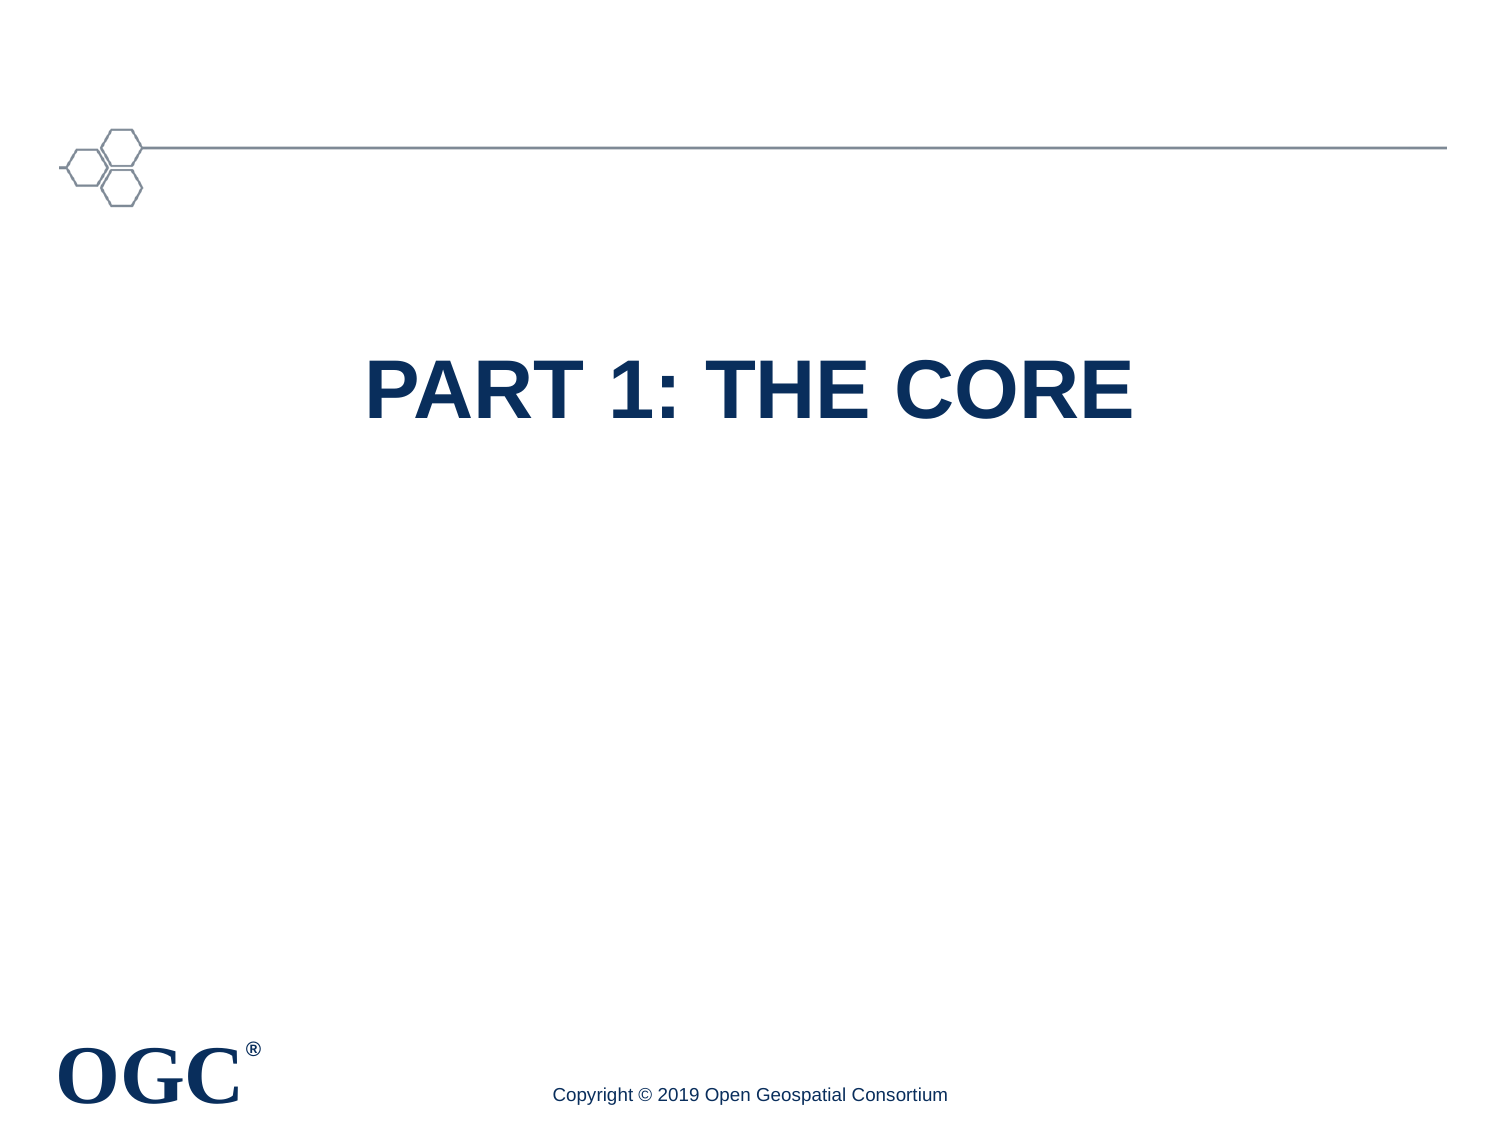

# Part 1: The core
Copyright © 2019 Open Geospatial Consortium